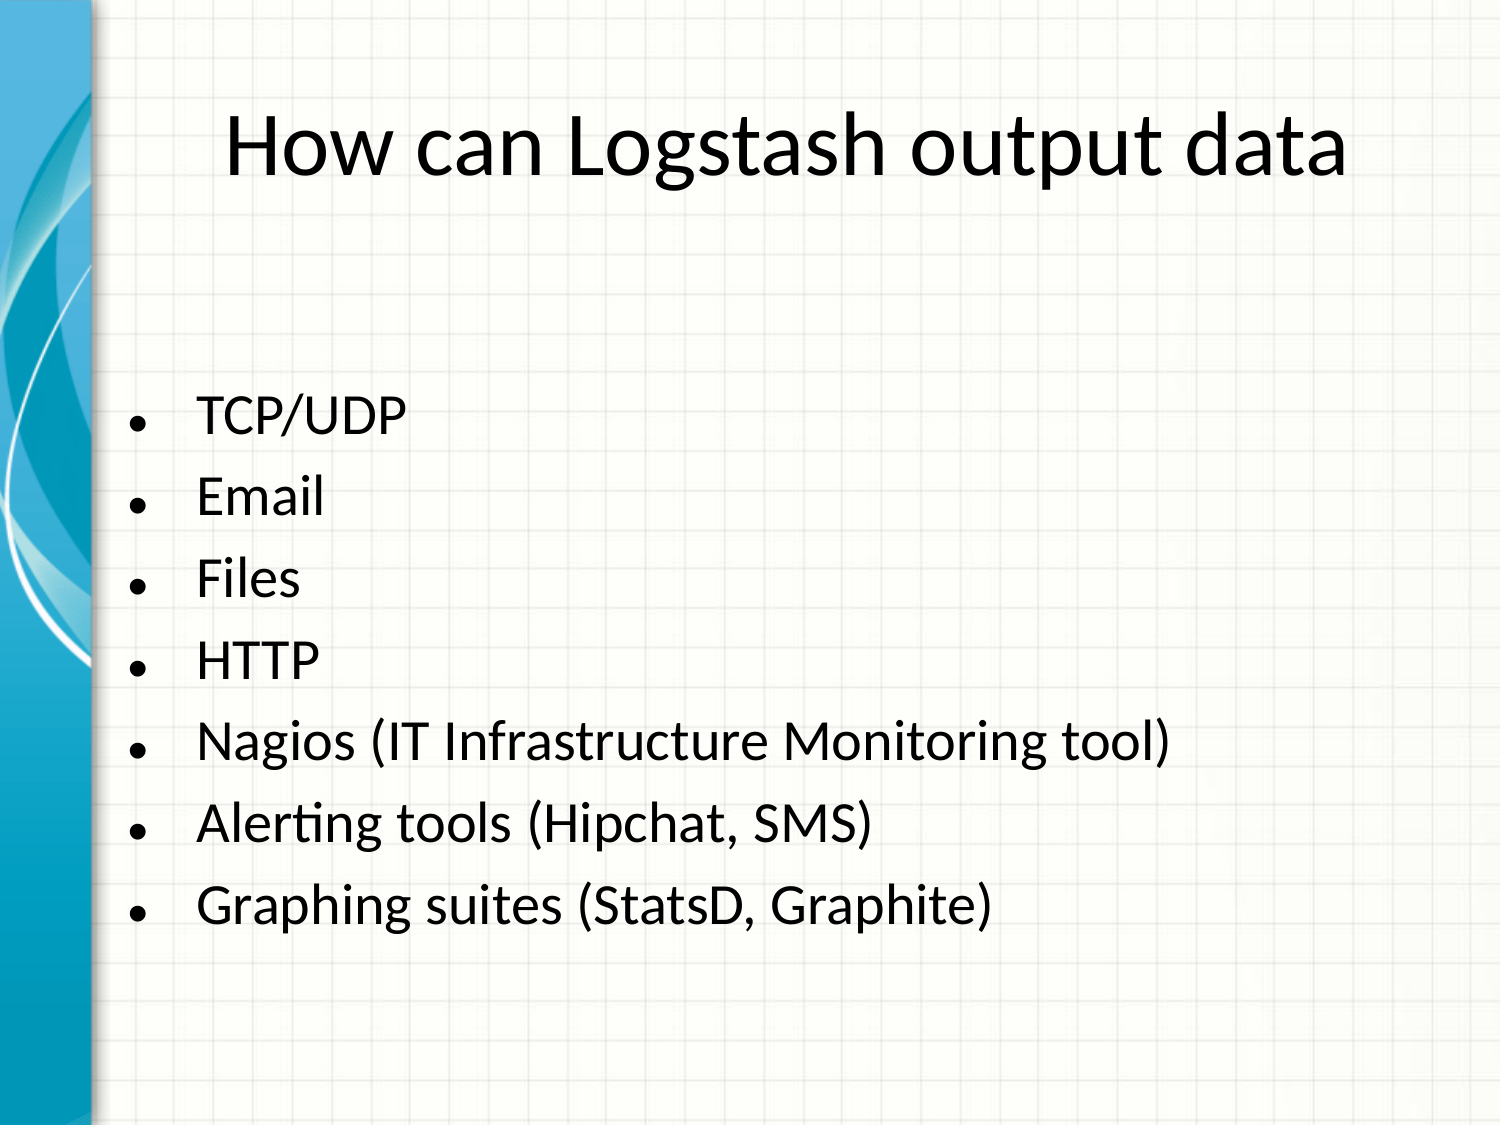

TCP/UDP
Email
Files
HTTP
Nagios (IT Infrastructure Monitoring tool)
Alerting tools (Hipchat, SMS)
Graphing suites (StatsD, Graphite)

# How can Logstash output data